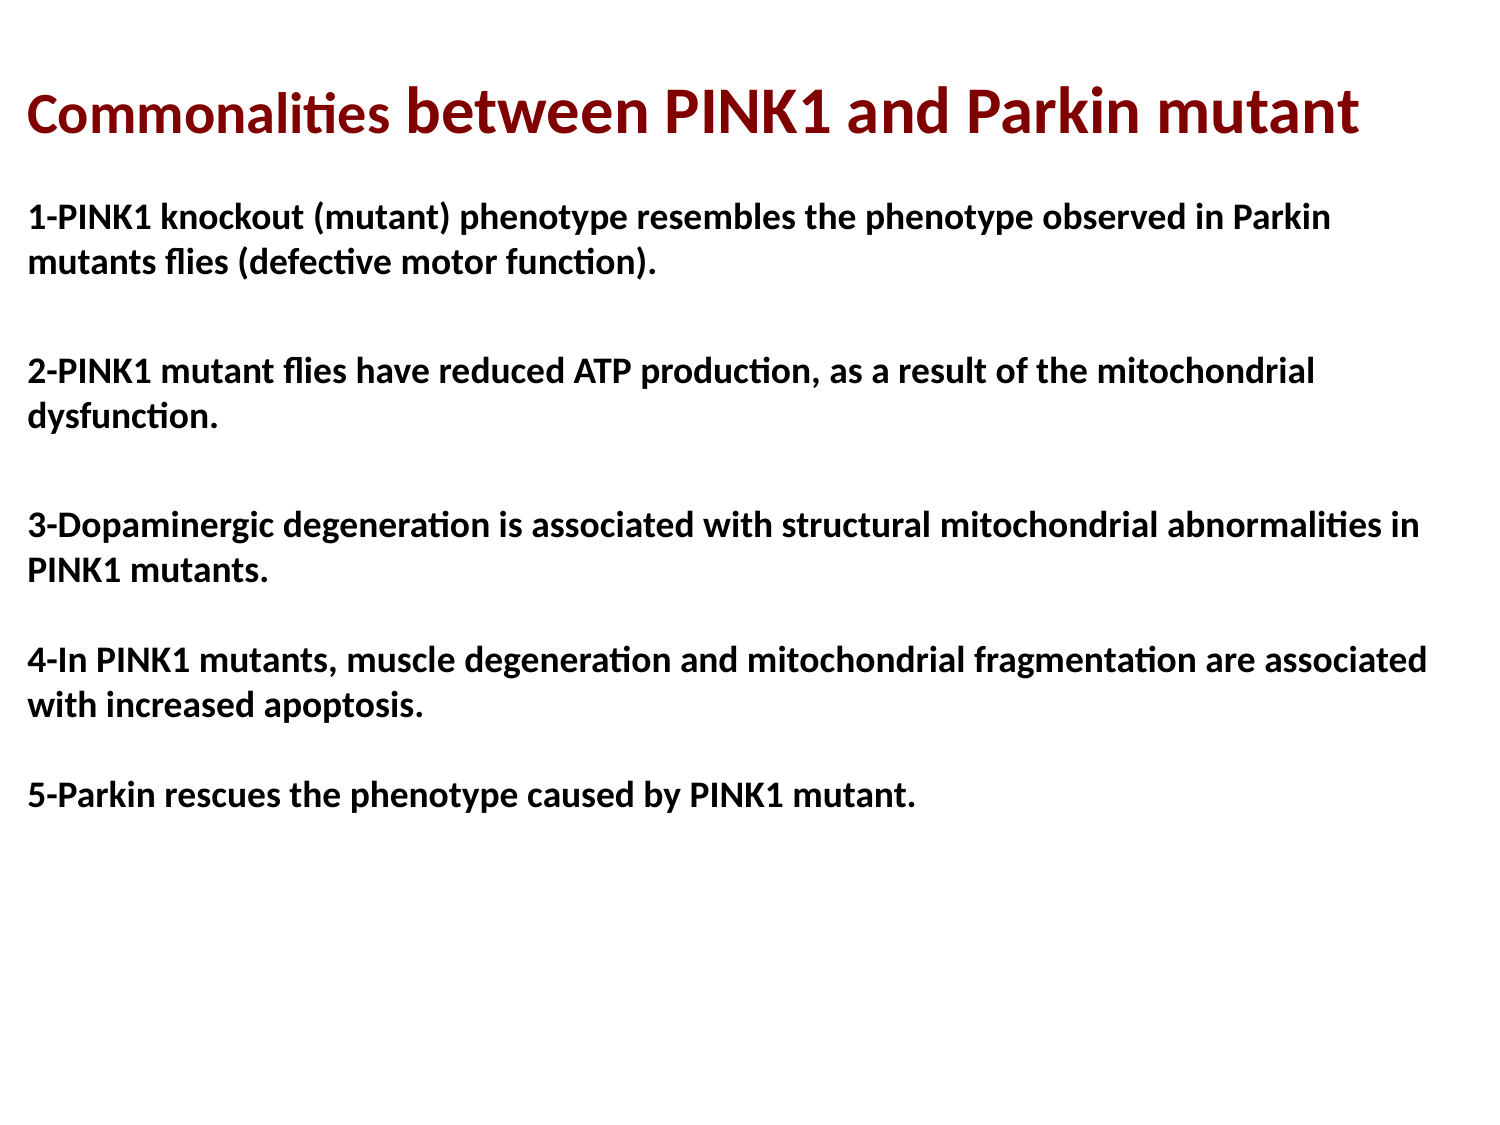

Commonalities between PINK1 and Parkin mutant

1-PINK1 knockout (mutant) phenotype resembles the phenotype observed in Parkin mutants flies (defective motor function).

2-PINK1 mutant flies have reduced ATP production, as a result of the mitochondrial dysfunction.

3-Dopaminergic degeneration is associated with structural mitochondrial abnormalities in PINK1 mutants.

4-In PINK1 mutants, muscle degeneration and mitochondrial fragmentation are associated with increased apoptosis.

5-Parkin rescues the phenotype caused by PINK1 mutant.